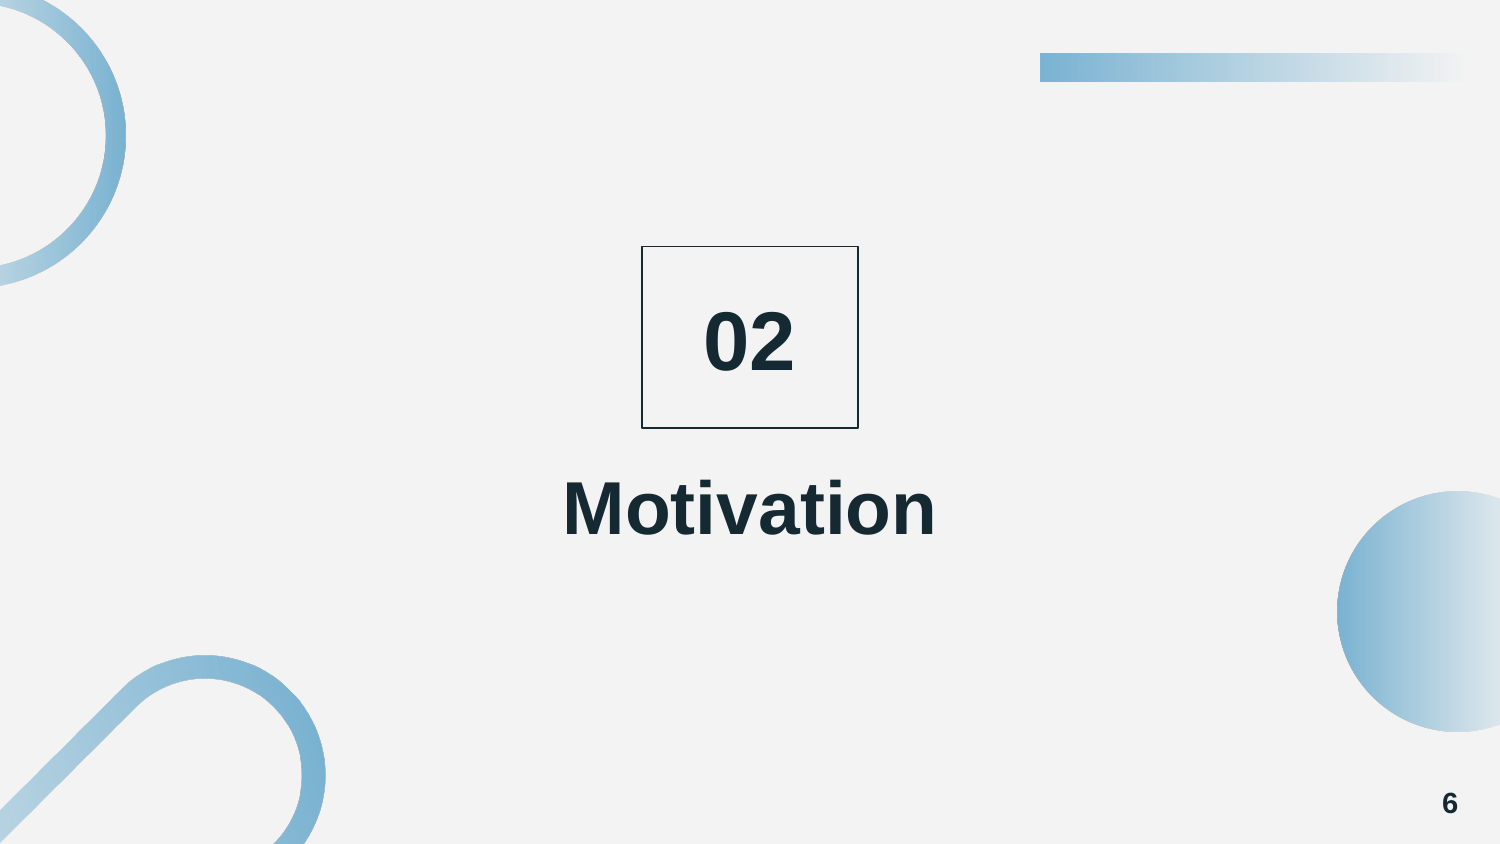

01
03
04
02
05
06
Motivation
07
08
6
09